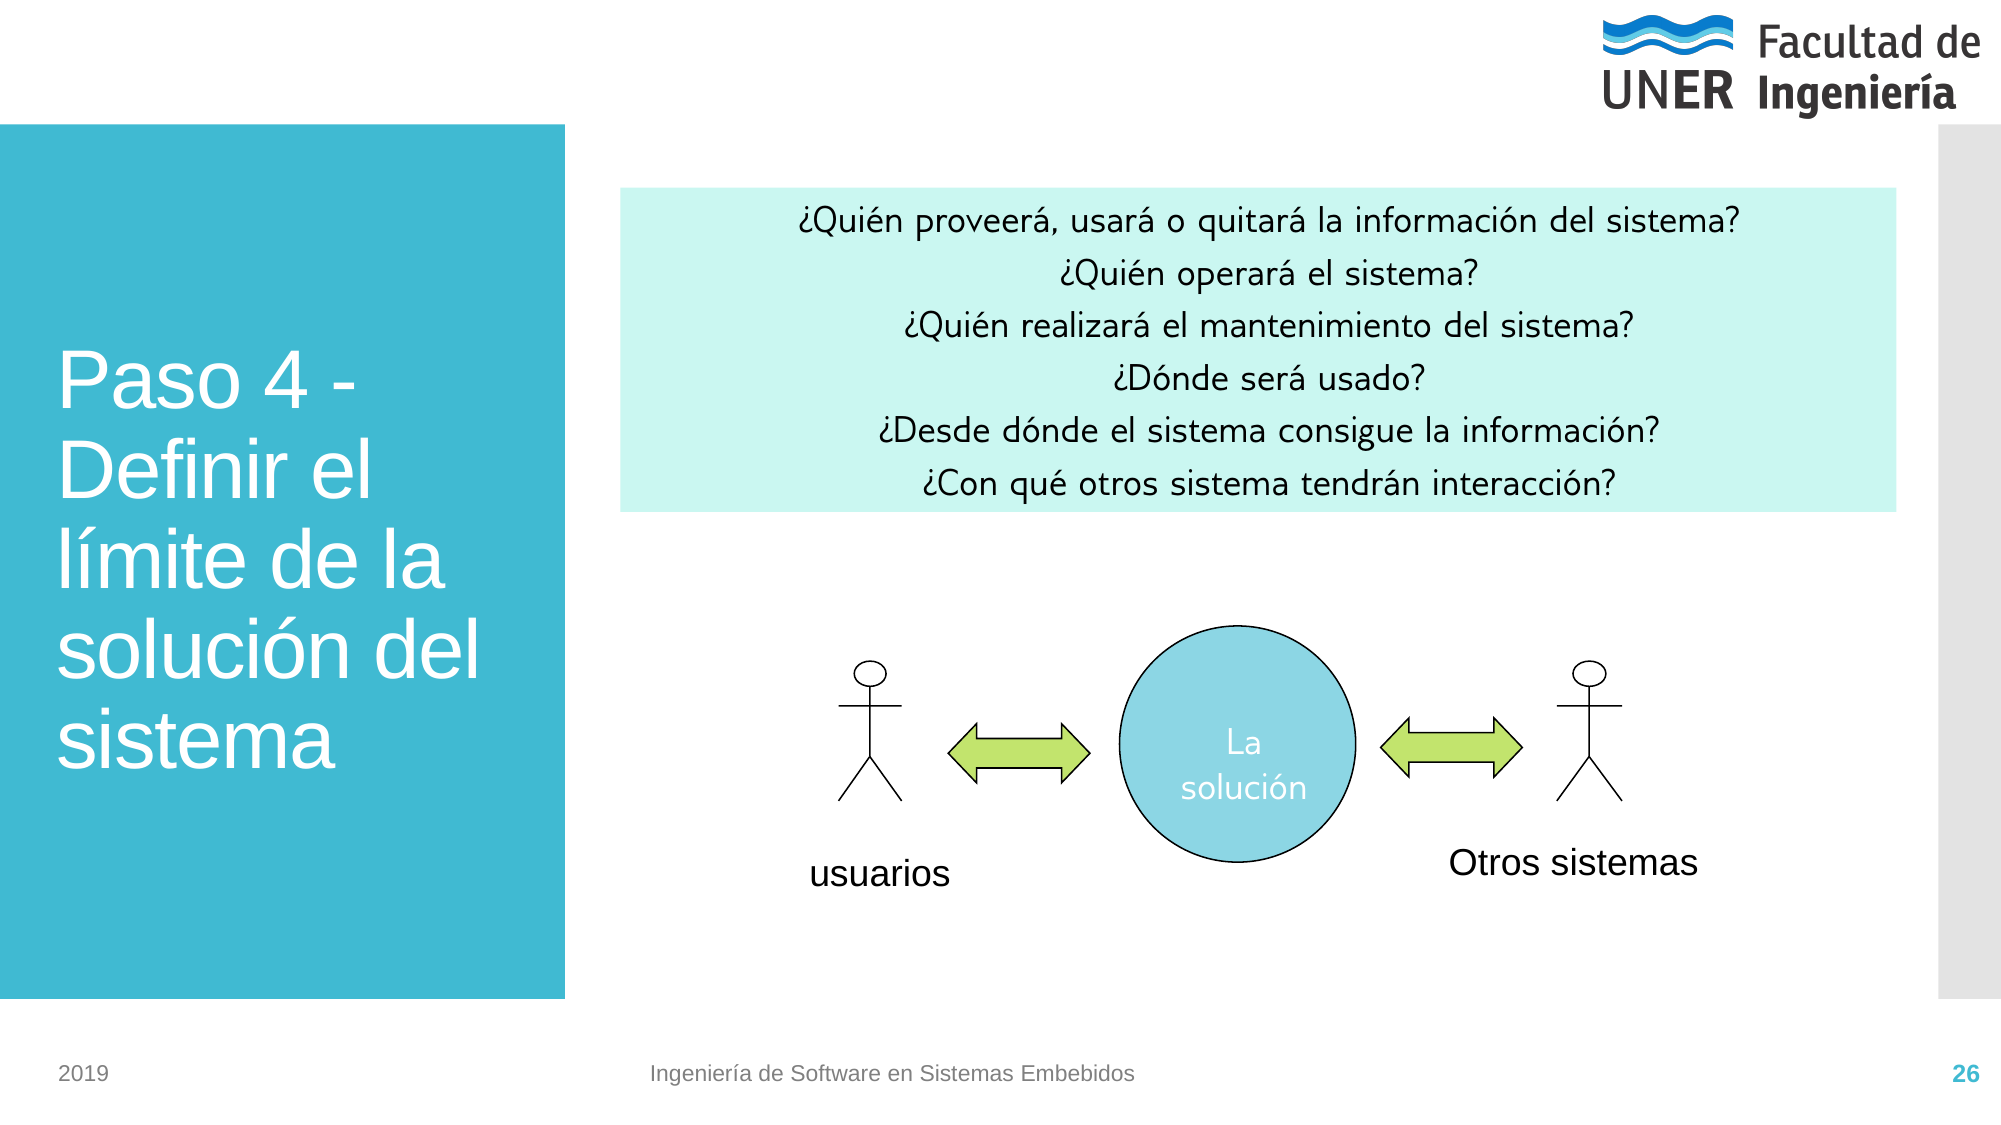

# Paso 4 - Definir el límite de la solución del sistema
¿Quién proveerá, usará o quitará la información del sistema?
¿Quién operará el sistema?
¿Quién realizará el mantenimiento del sistema?
¿Dónde será usado?
¿Desde dónde el sistema consigue la información?
¿Con qué otros sistema tendrán interacción?

La solución

Otros sistemas
usuarios
2019
Ingeniería de Software en Sistemas Embebidos
26